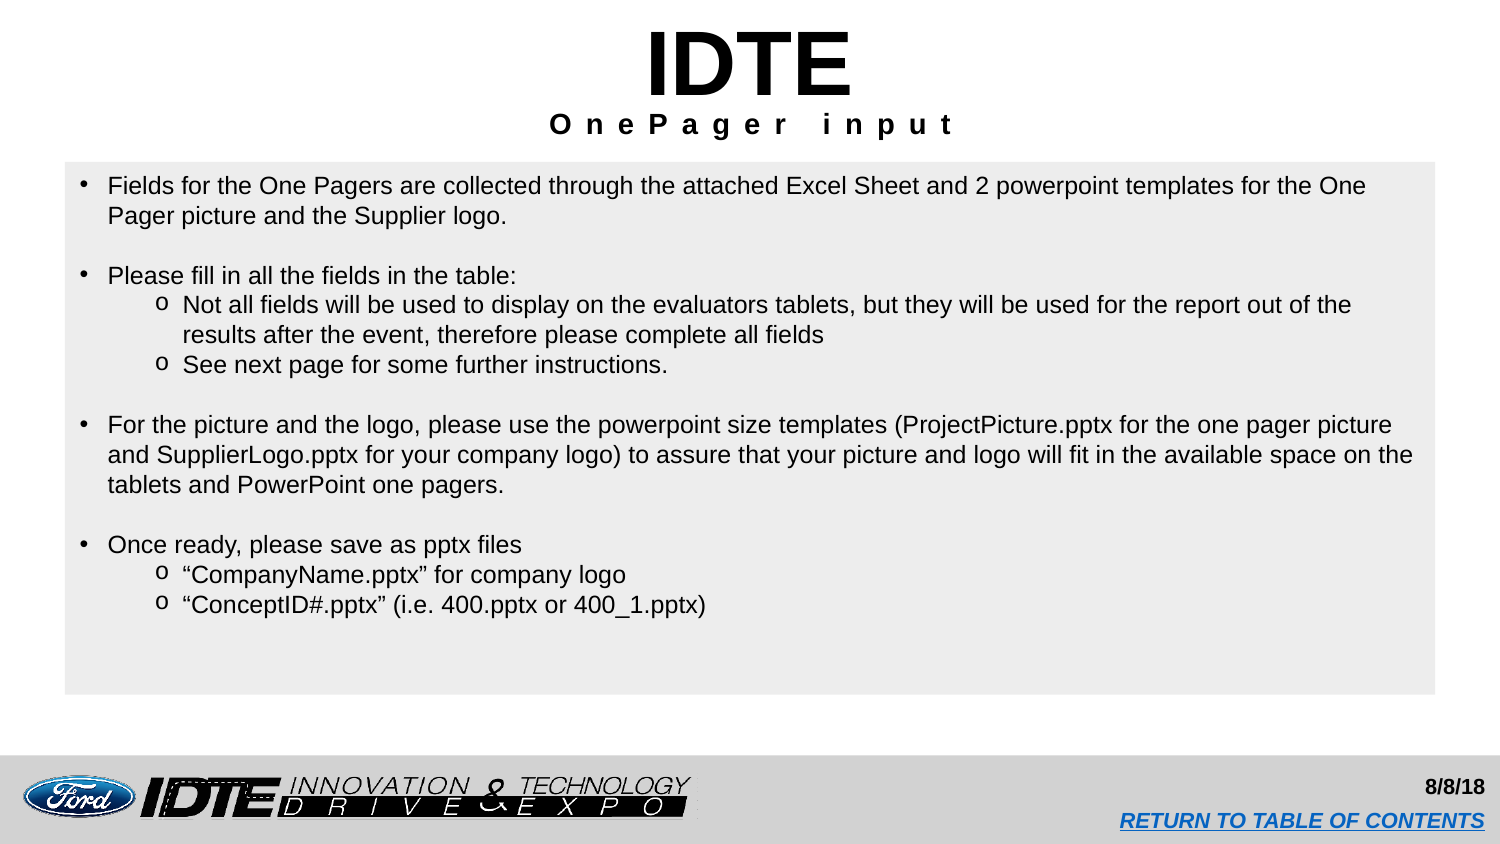

IDTE
OnePager input
Fields for the One Pagers are collected through the attached Excel Sheet and 2 powerpoint templates for the One Pager picture and the Supplier logo.

Please fill in all the fields in the table:
Not all fields will be used to display on the evaluators tablets, but they will be used for the report out of the results after the event, therefore please complete all fields
See next page for some further instructions.

For the picture and the logo, please use the powerpoint size templates (ProjectPicture.pptx for the one pager picture and SupplierLogo.pptx for your company logo) to assure that your picture and logo will fit in the available space on the tablets and PowerPoint one pagers.

Once ready, please save as pptx files
“CompanyName.pptx” for company logo
“ConceptID#.pptx” (i.e. 400.pptx or 400_1.pptx)